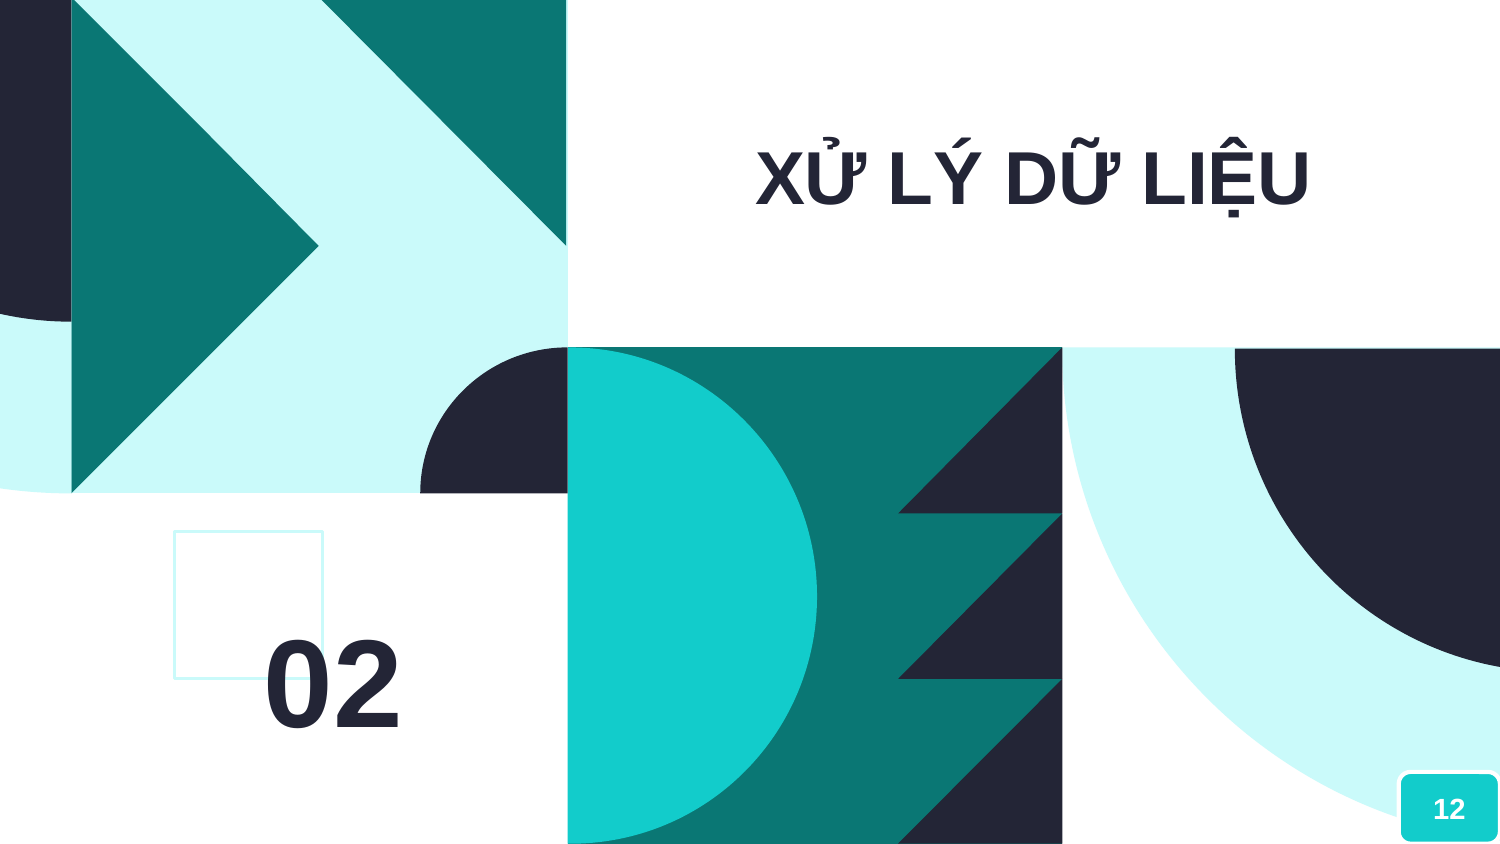

# XỬ LÝ DỮ LIỆU

02

12